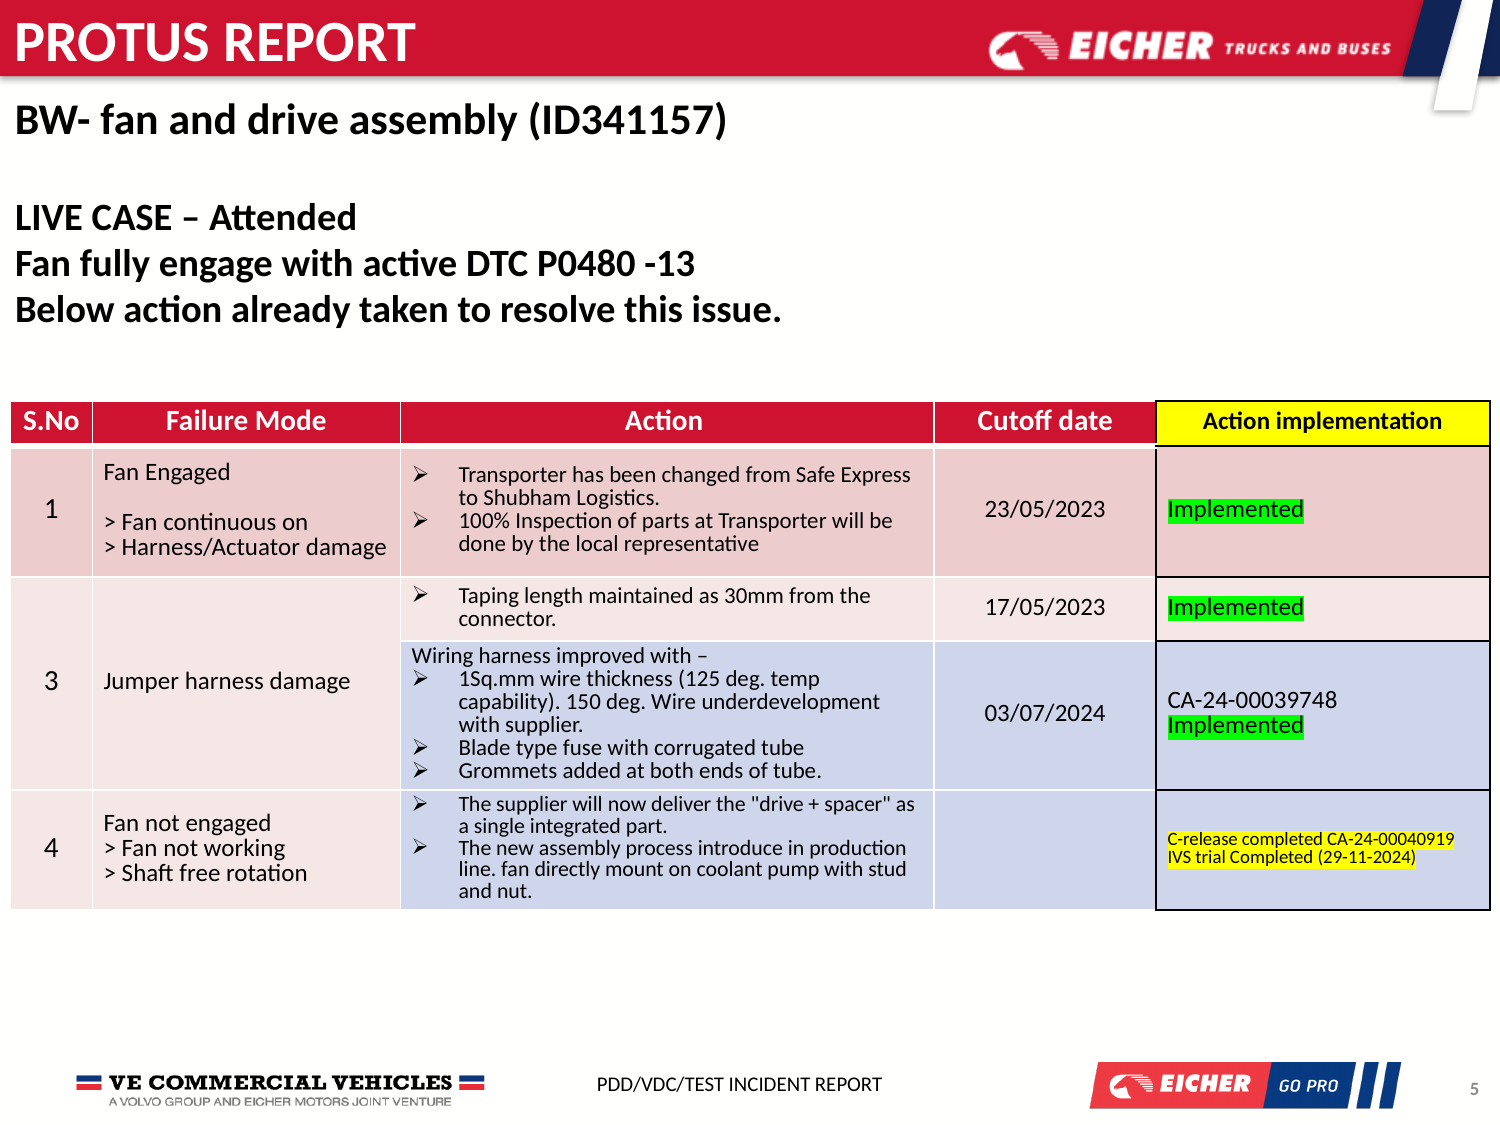

BW- fan and drive assembly (ID341157)
LIVE CASE – Attended
Fan fully engage with active DTC P0480 -13
Below action already taken to resolve this issue.
| S.No | Failure Mode | Action | Cutoff date | Action implementation |
| --- | --- | --- | --- | --- |
| 1 | Fan Engaged > Fan continuous on > Harness/Actuator damage | Transporter has been changed from Safe Express to Shubham Logistics. 100% Inspection of parts at Transporter will be done by the local representative | 23/05/2023 | Implemented |
| 3 | Jumper harness damage | Taping length maintained as 30mm from the connector. | 17/05/2023 | Implemented |
|  |  | Wiring harness improved with – 1Sq.mm wire thickness (125 deg. temp capability). 150 deg. Wire underdevelopment with supplier. Blade type fuse with corrugated tube Grommets added at both ends of tube. | 03/07/2024 | CA-24-00039748 Implemented |
| 4 | Fan not engaged > Fan not working > Shaft free rotation | The supplier will now deliver the "drive + spacer" as a single integrated part. The new assembly process introduce in production line. fan directly mount on coolant pump with stud and nut. |  | C-release completed CA-24-00040919 IVS trial Completed (29-11-2024) |